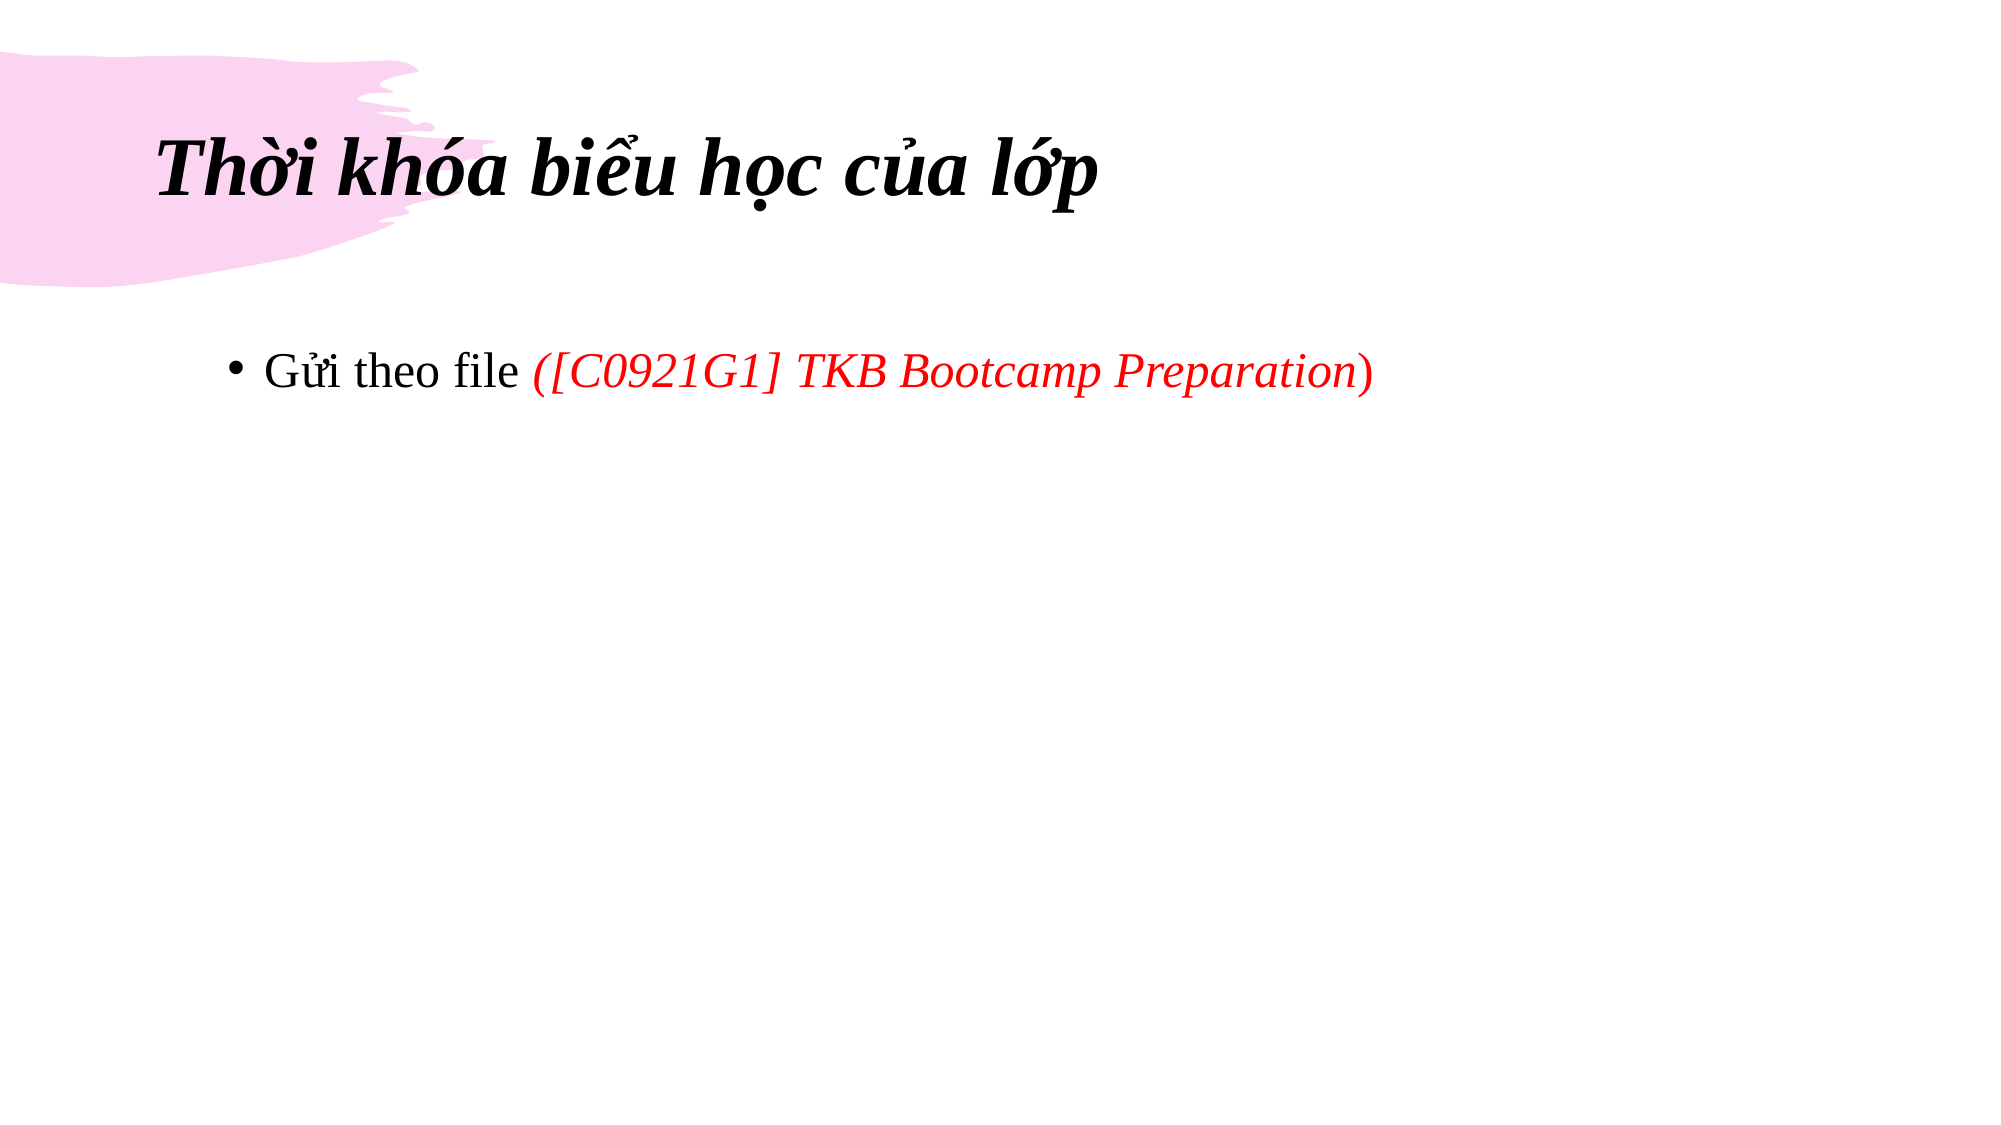

# Thời khóa biểu học của lớp
Gửi theo file ([C0921G1] TKB Bootcamp Preparation)